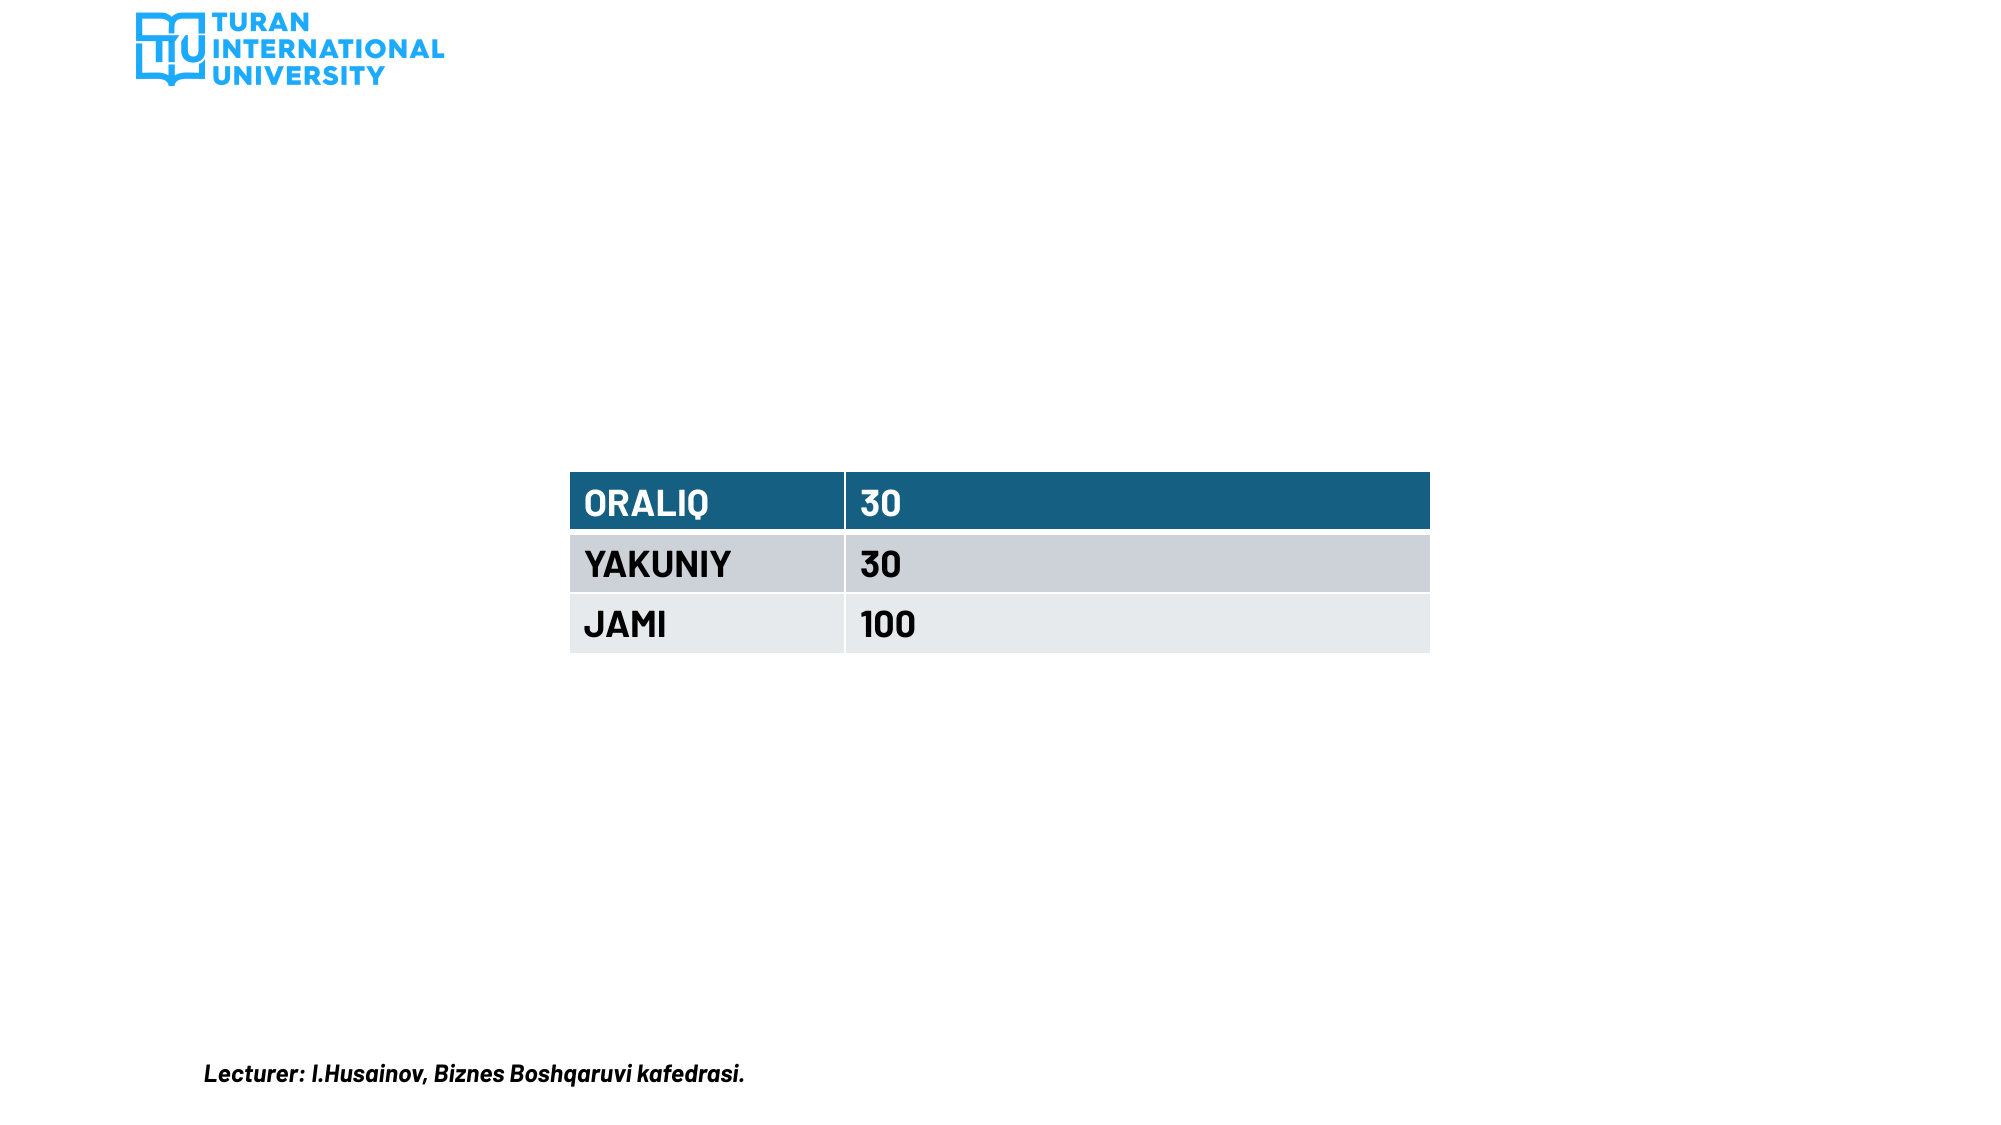

#
| ORALIQ | 30 |
| --- | --- |
| YAKUNIY | 30 |
| JAMI | 100 |
Lecturer: I.Husainov, Biznes Boshqaruvi kafedrasi.